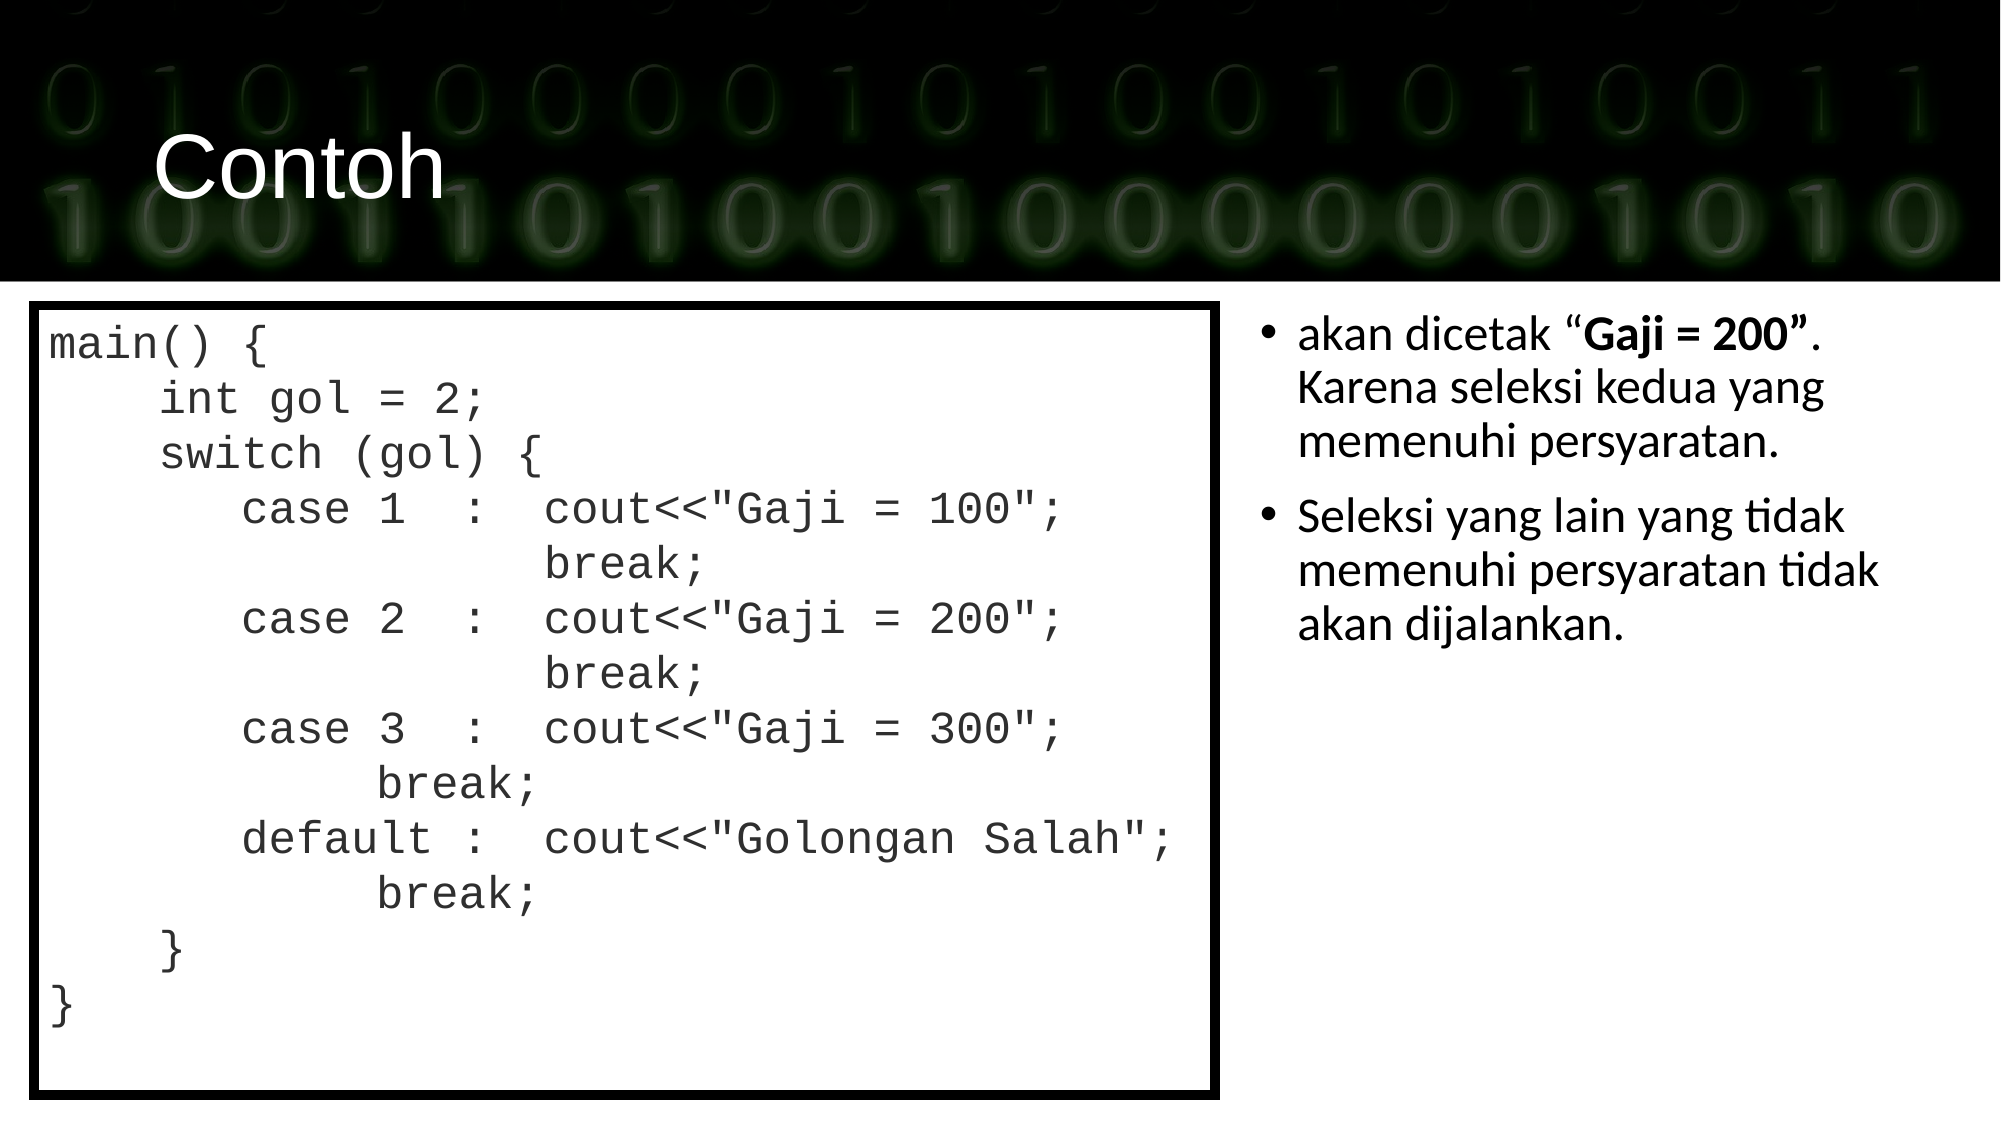

Contoh
akan dicetak “Gaji = 200”. Karena seleksi kedua yang memenuhi persyaratan.
Seleksi yang lain yang tidak memenuhi persyaratan tidak akan dijalankan.
main() {
    int gol = 2;
    switch (gol) {
       case 1  :  cout<<"Gaji = 100";
                  break;
       case 2  :  cout<<"Gaji = 200";
                  break;
       case 3  :  cout<<"Gaji = 300";
		 break;
       default :  cout<<"Golongan Salah";
		 break;
    }
}